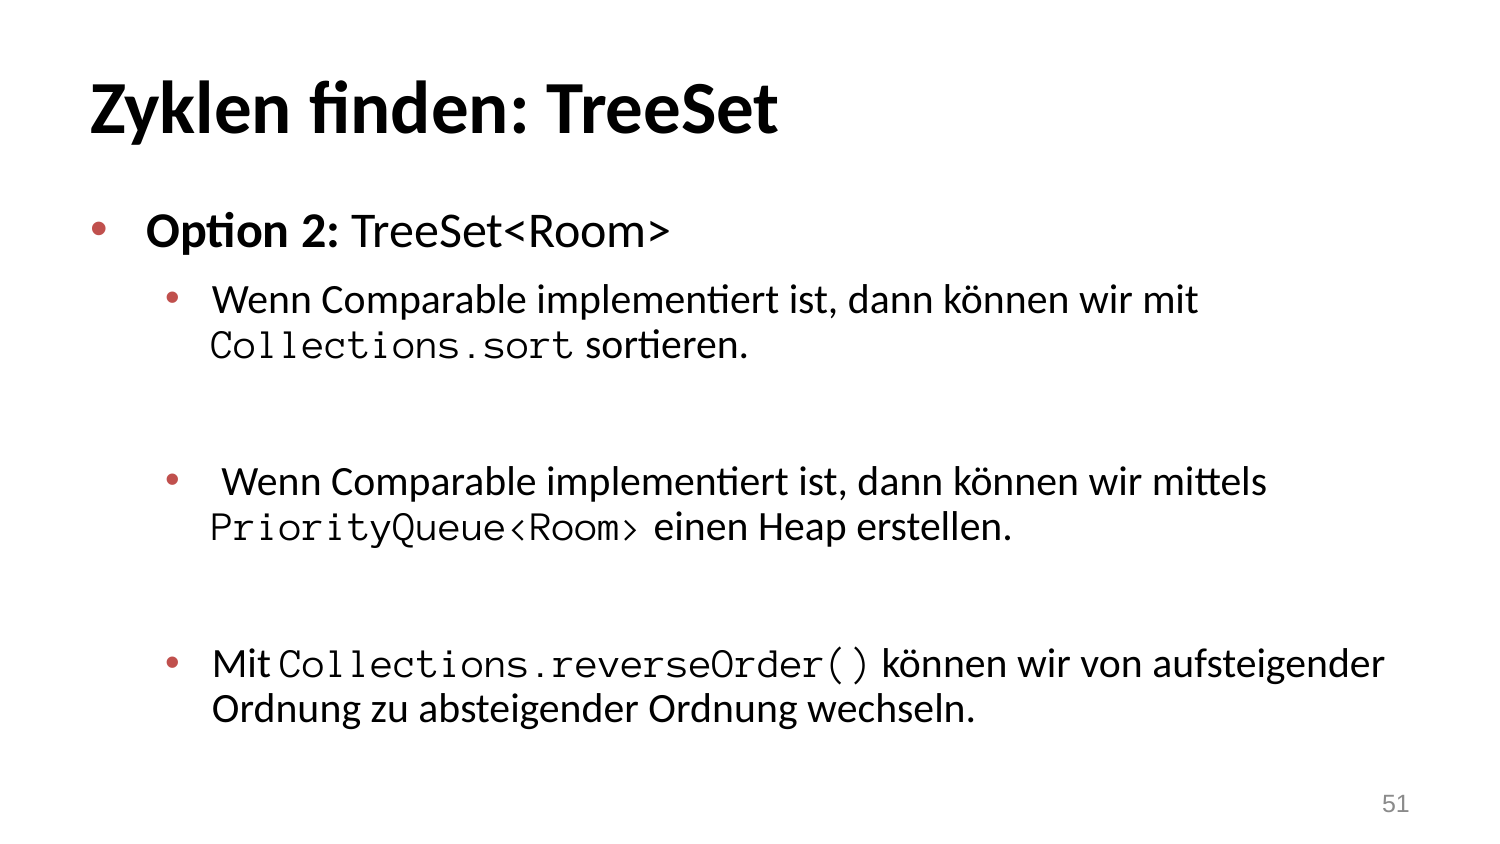

# Zyklen finden: TreeSet
Option 2: TreeSet<Room>
Wenn Comparable implementiert ist, dann können wir mit Collections.sort sortieren.

 Wenn Comparable implementiert ist, dann können wir mittels PriorityQueue<Room> einen Heap erstellen.

Mit Collections.reverseOrder() können wir von aufsteigender Ordnung zu absteigender Ordnung wechseln.
51